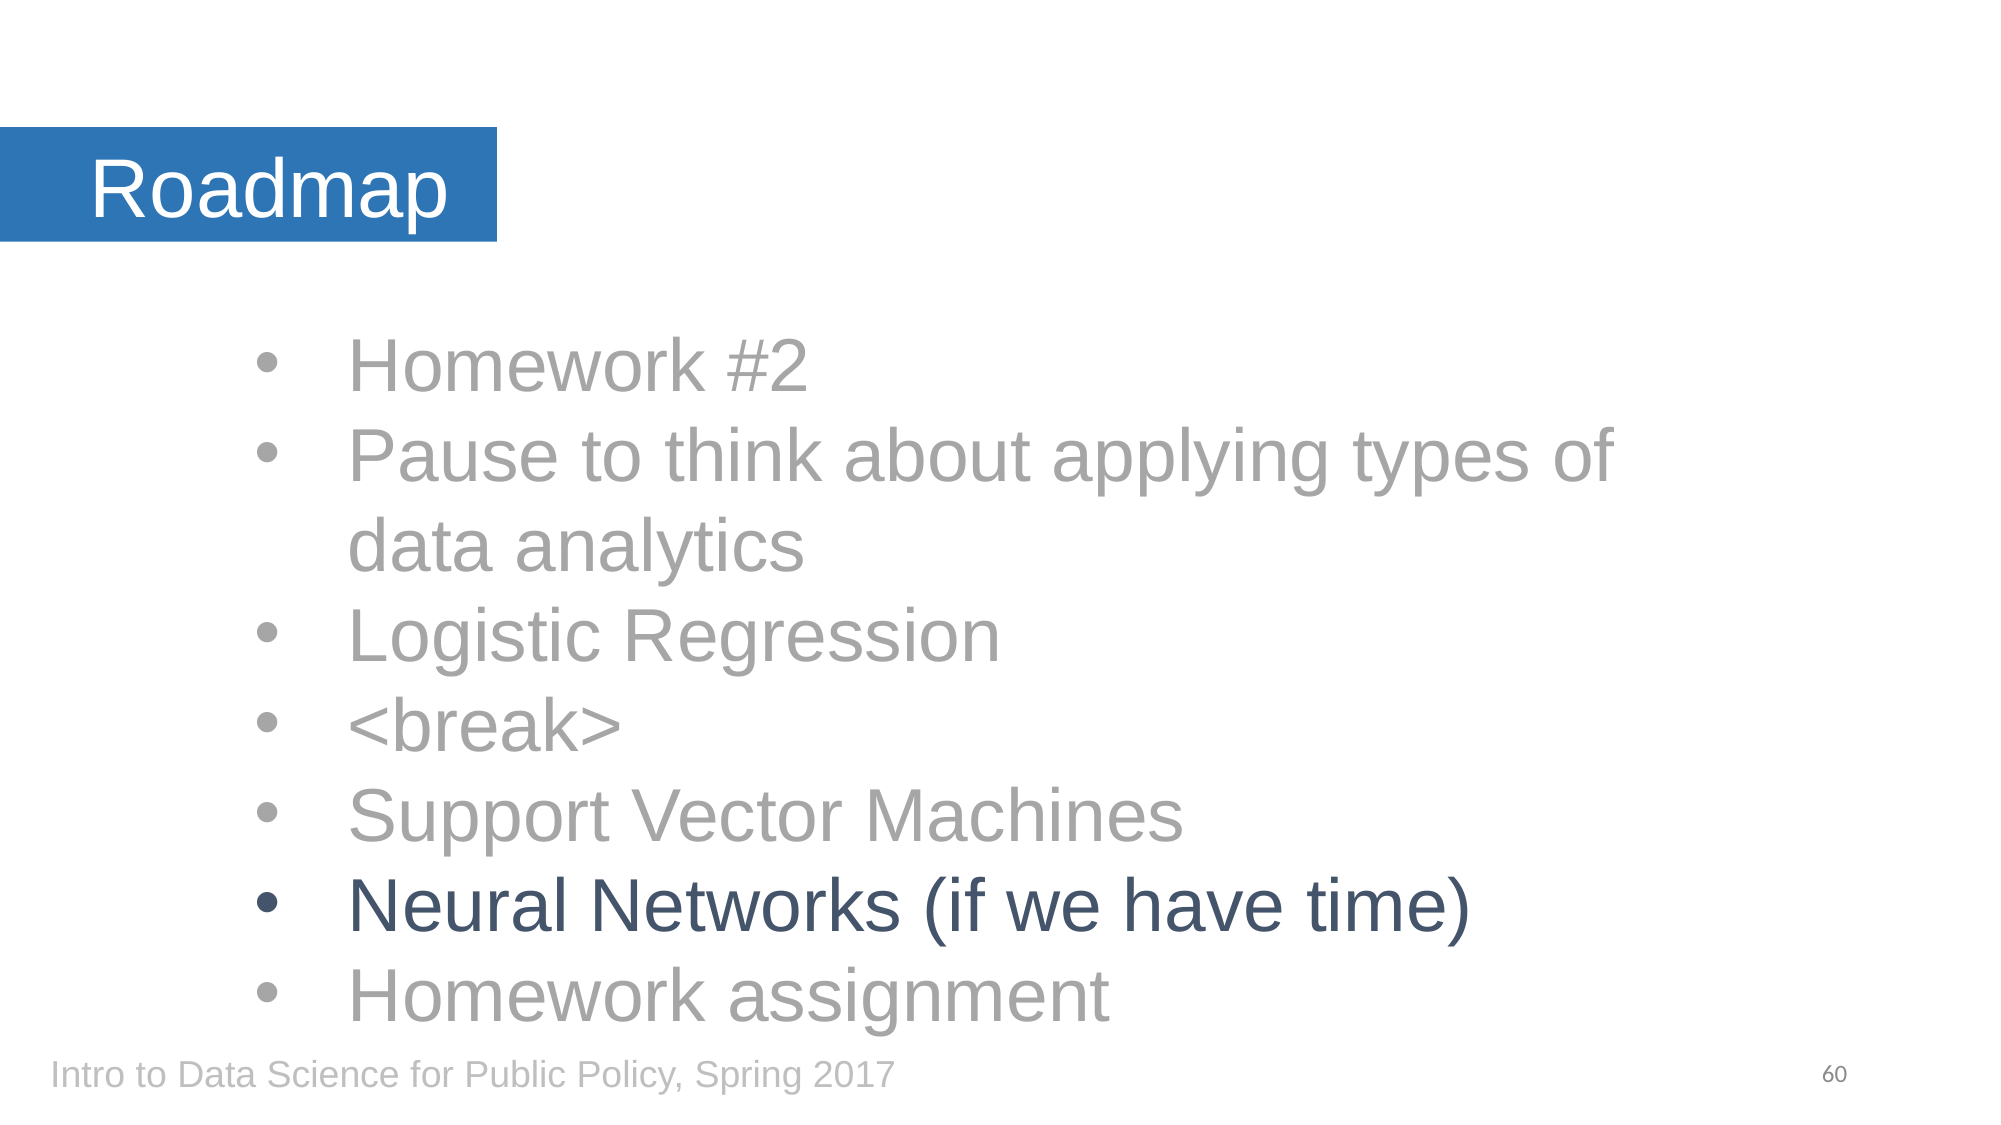

Roadmap
Homework #2
Pause to think about applying types of data analytics
Logistic Regression
<break>
Support Vector Machines
Neural Networks (if we have time)
Homework assignment

Intro to Data Science for Public Policy, Spring 2017
60